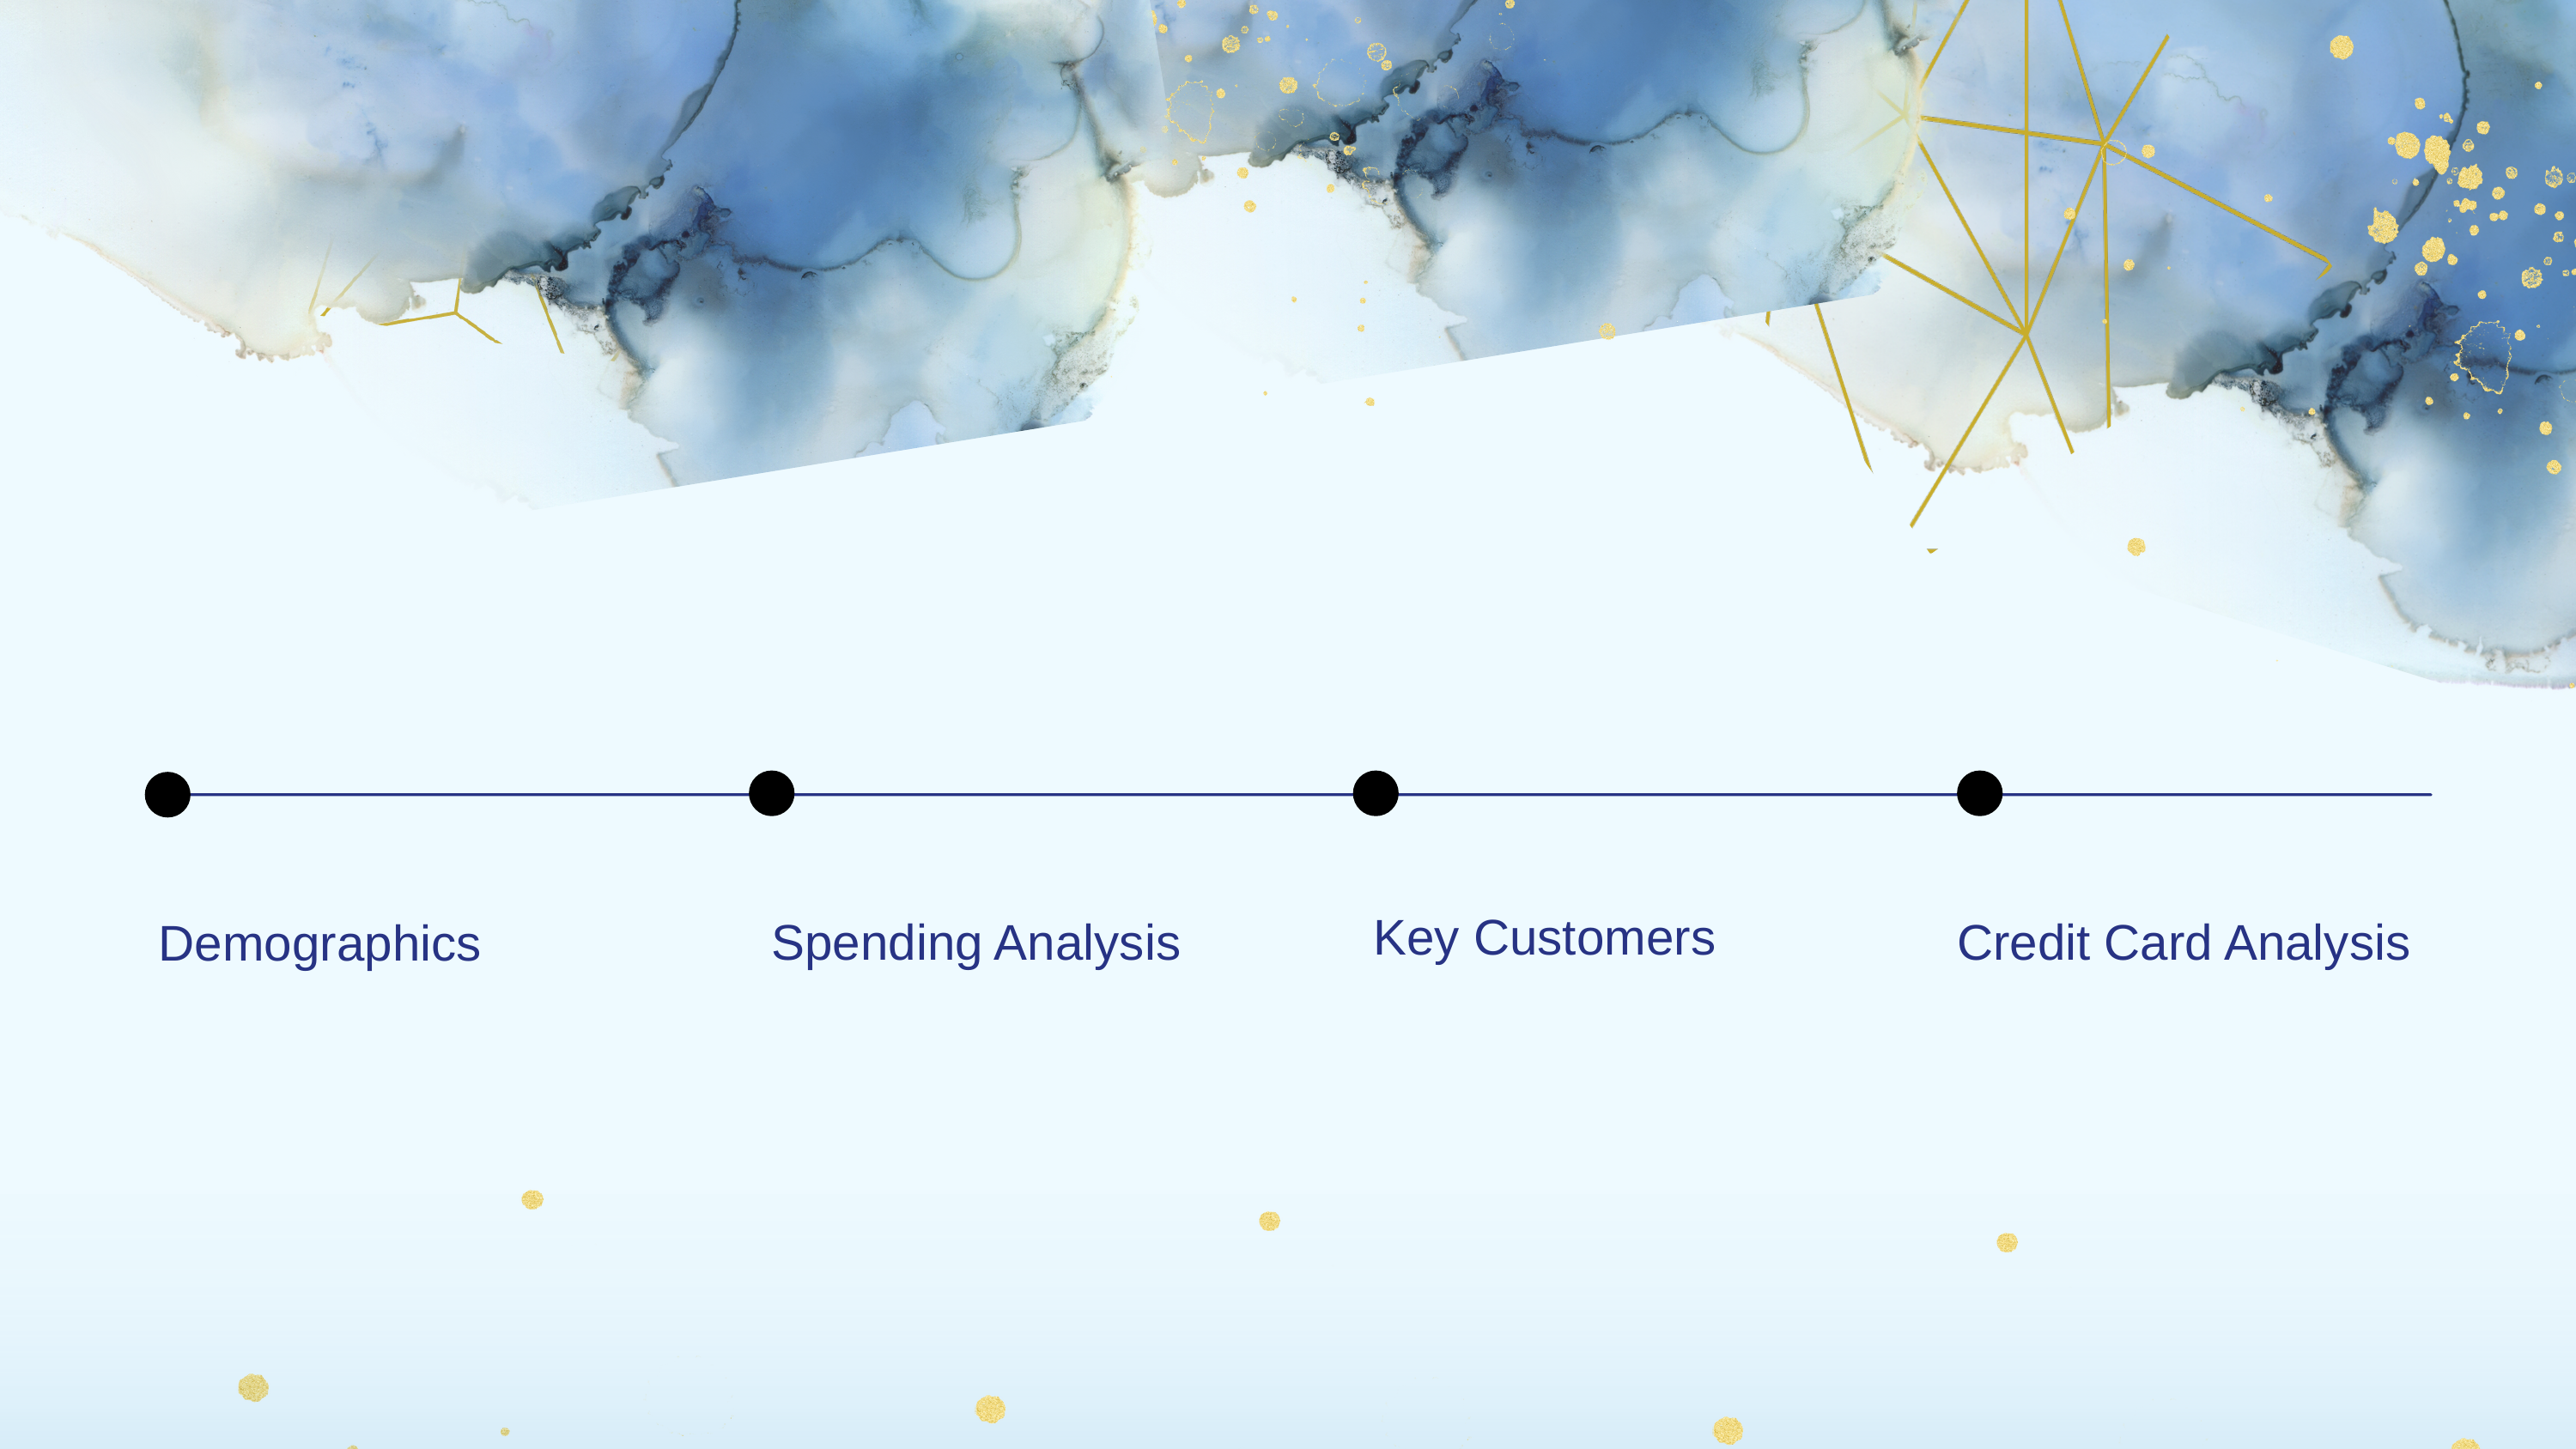

Key Customers
Spending Analysis
Credit Card Analysis
Demographics